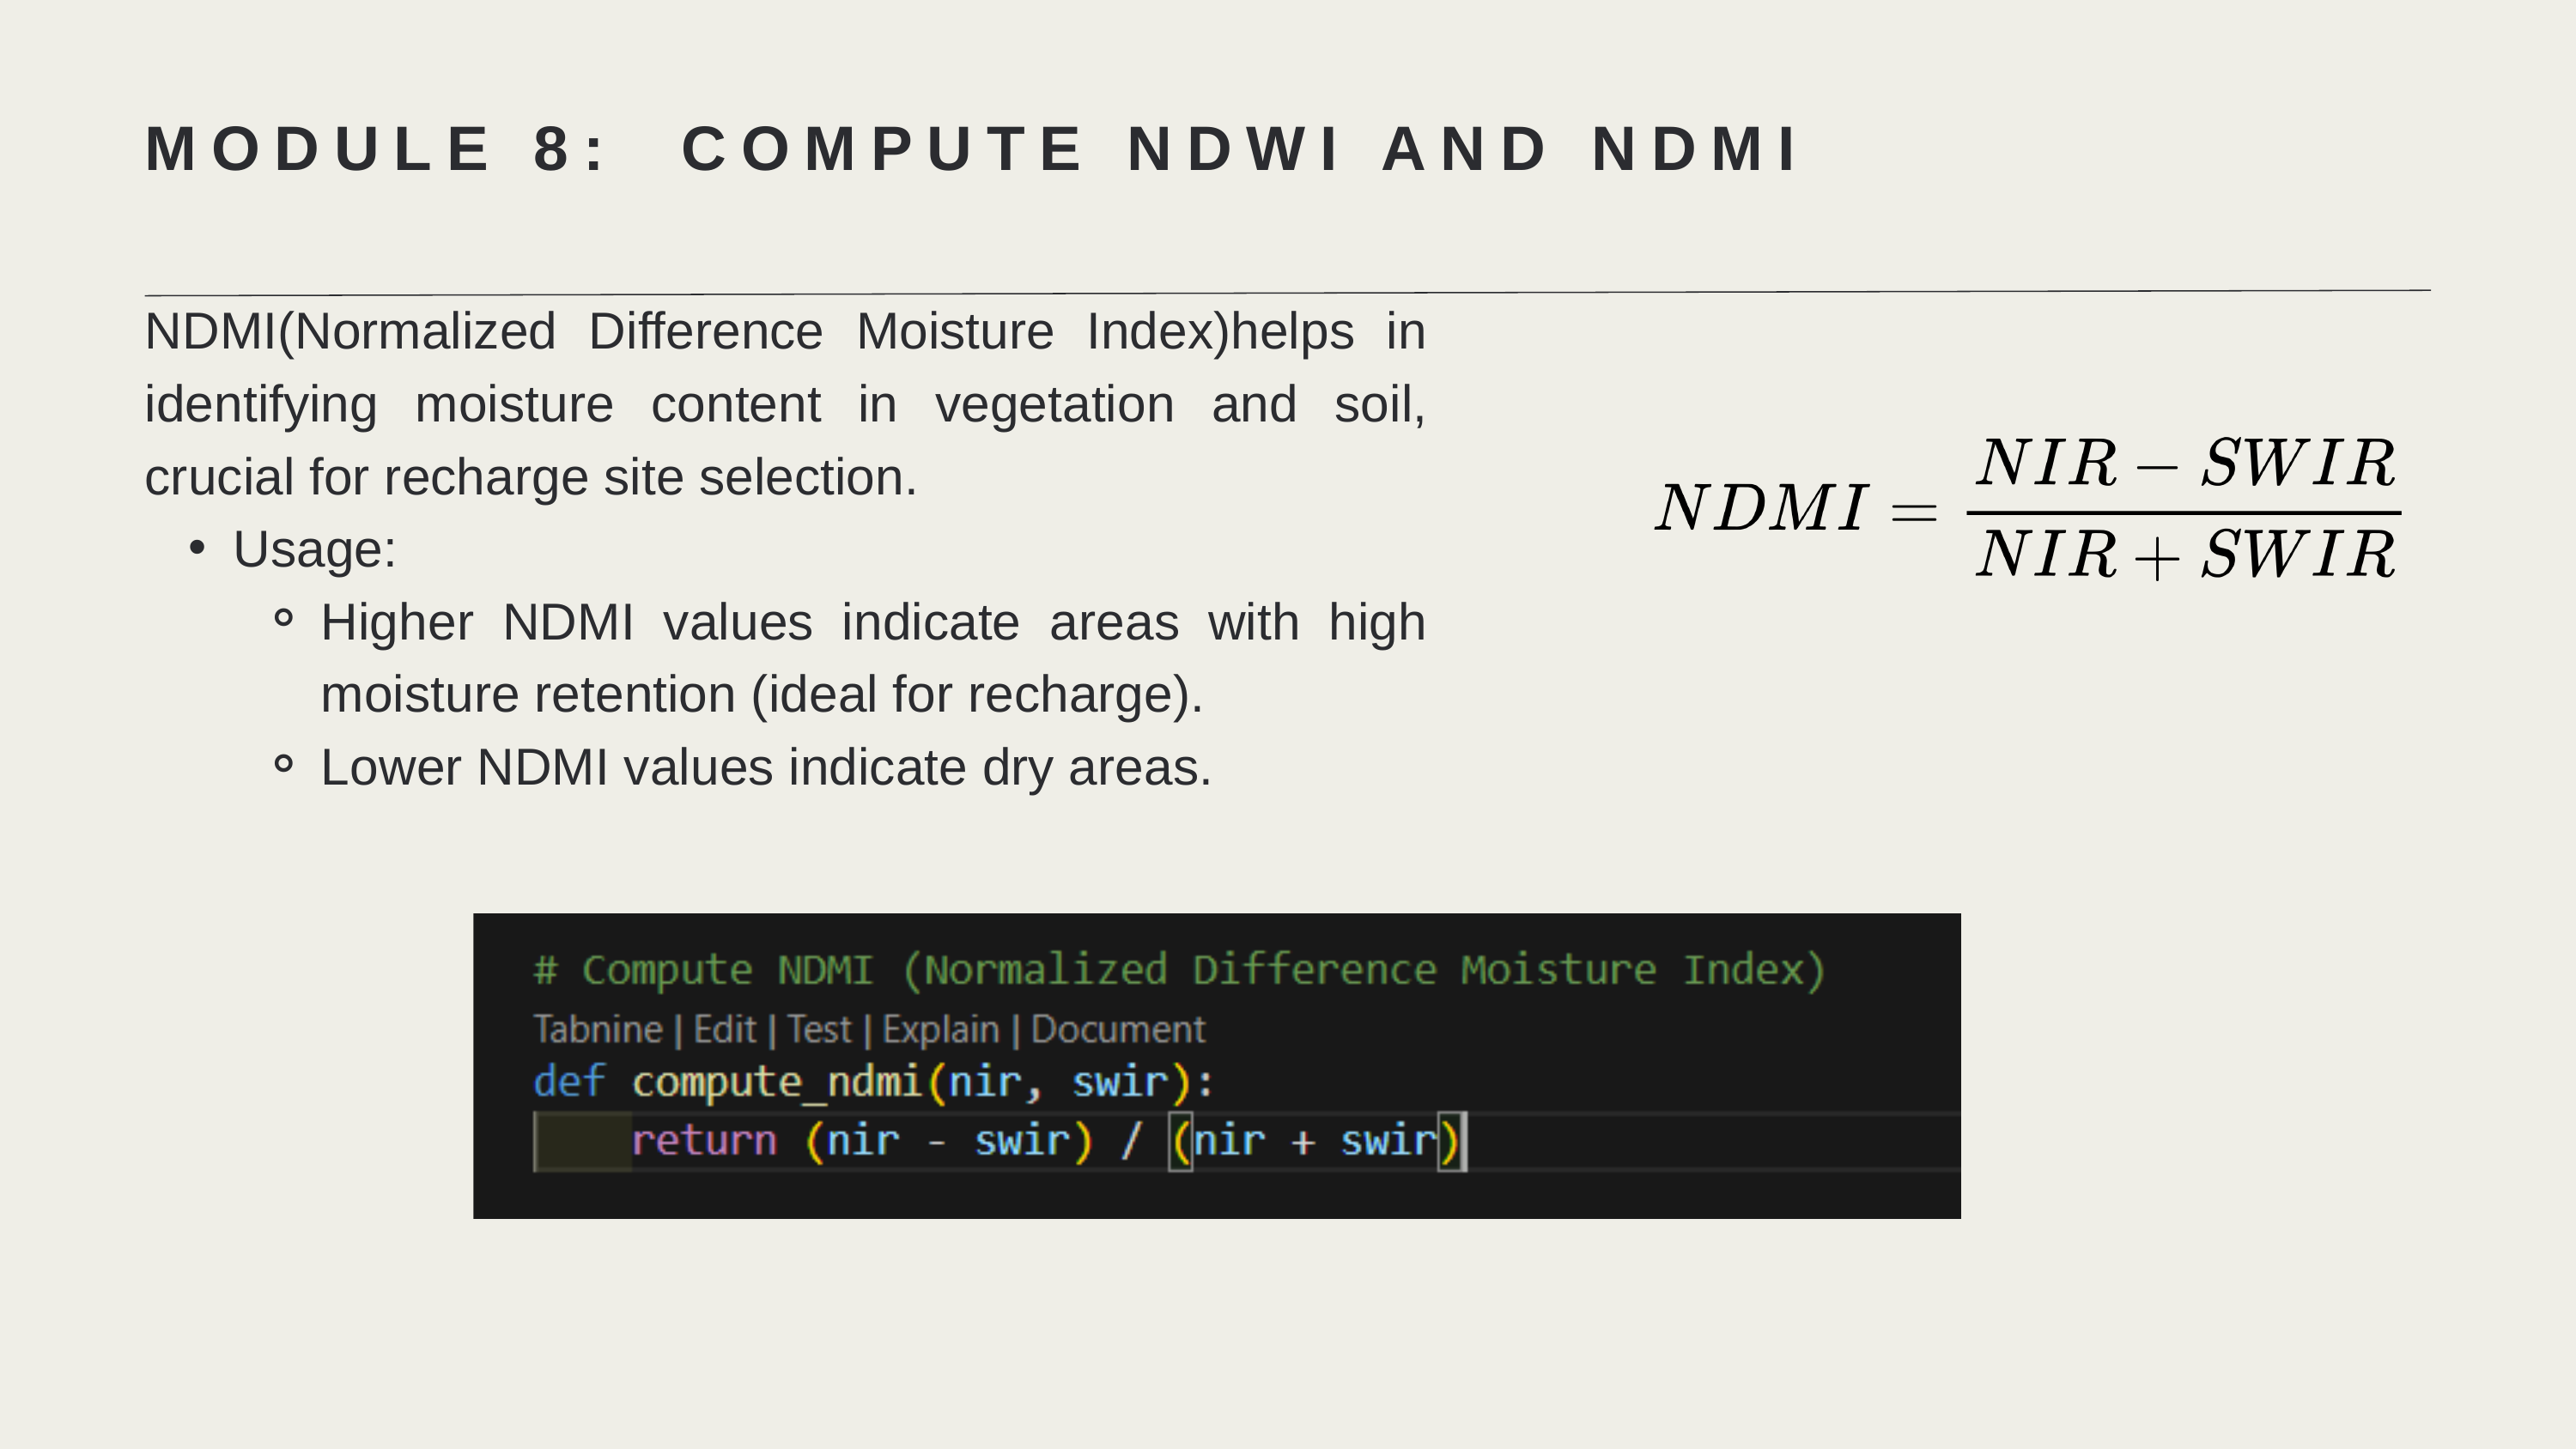

MODULE 8:  COMPUTE NDWI AND NDMI
NDMI(Normalized Difference Moisture Index)helps in identifying moisture content in vegetation and soil, crucial for recharge site selection.
Usage:
Higher NDMI values indicate areas with high moisture retention (ideal for recharge).
Lower NDMI values indicate dry areas.